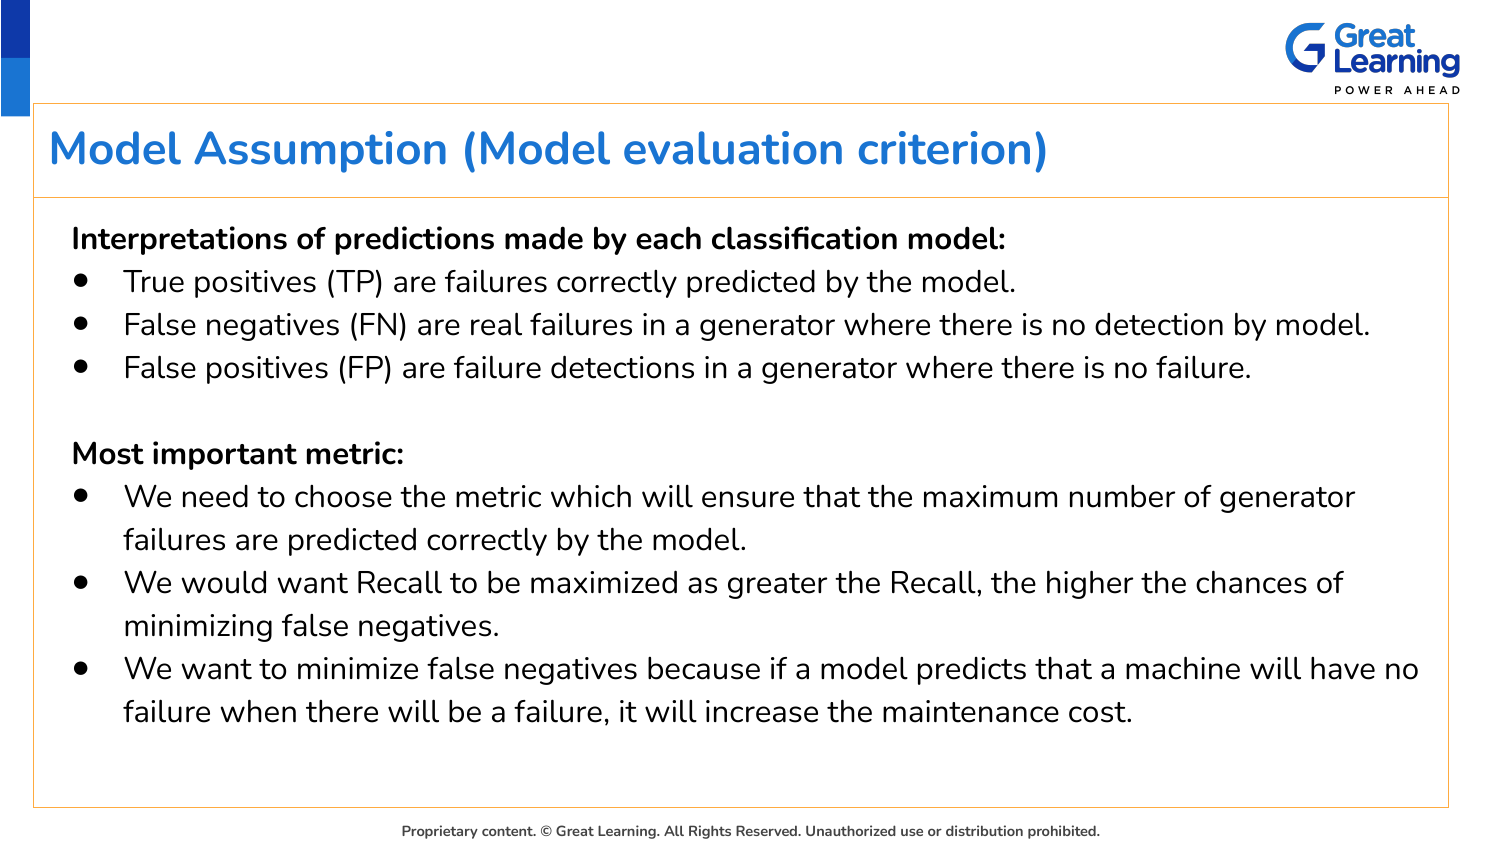

# Model Assumption (Model evaluation criterion)
Interpretations of predictions made by each classification model:
True positives (TP) are failures correctly predicted by the model.
False negatives (FN) are real failures in a generator where there is no detection by model.
False positives (FP) are failure detections in a generator where there is no failure.

Most important metric:
We need to choose the metric which will ensure that the maximum number of generator failures are predicted correctly by the model.
We would want Recall to be maximized as greater the Recall, the higher the chances of minimizing false negatives.
We want to minimize false negatives because if a model predicts that a machine will have no failure when there will be a failure, it will increase the maintenance cost.